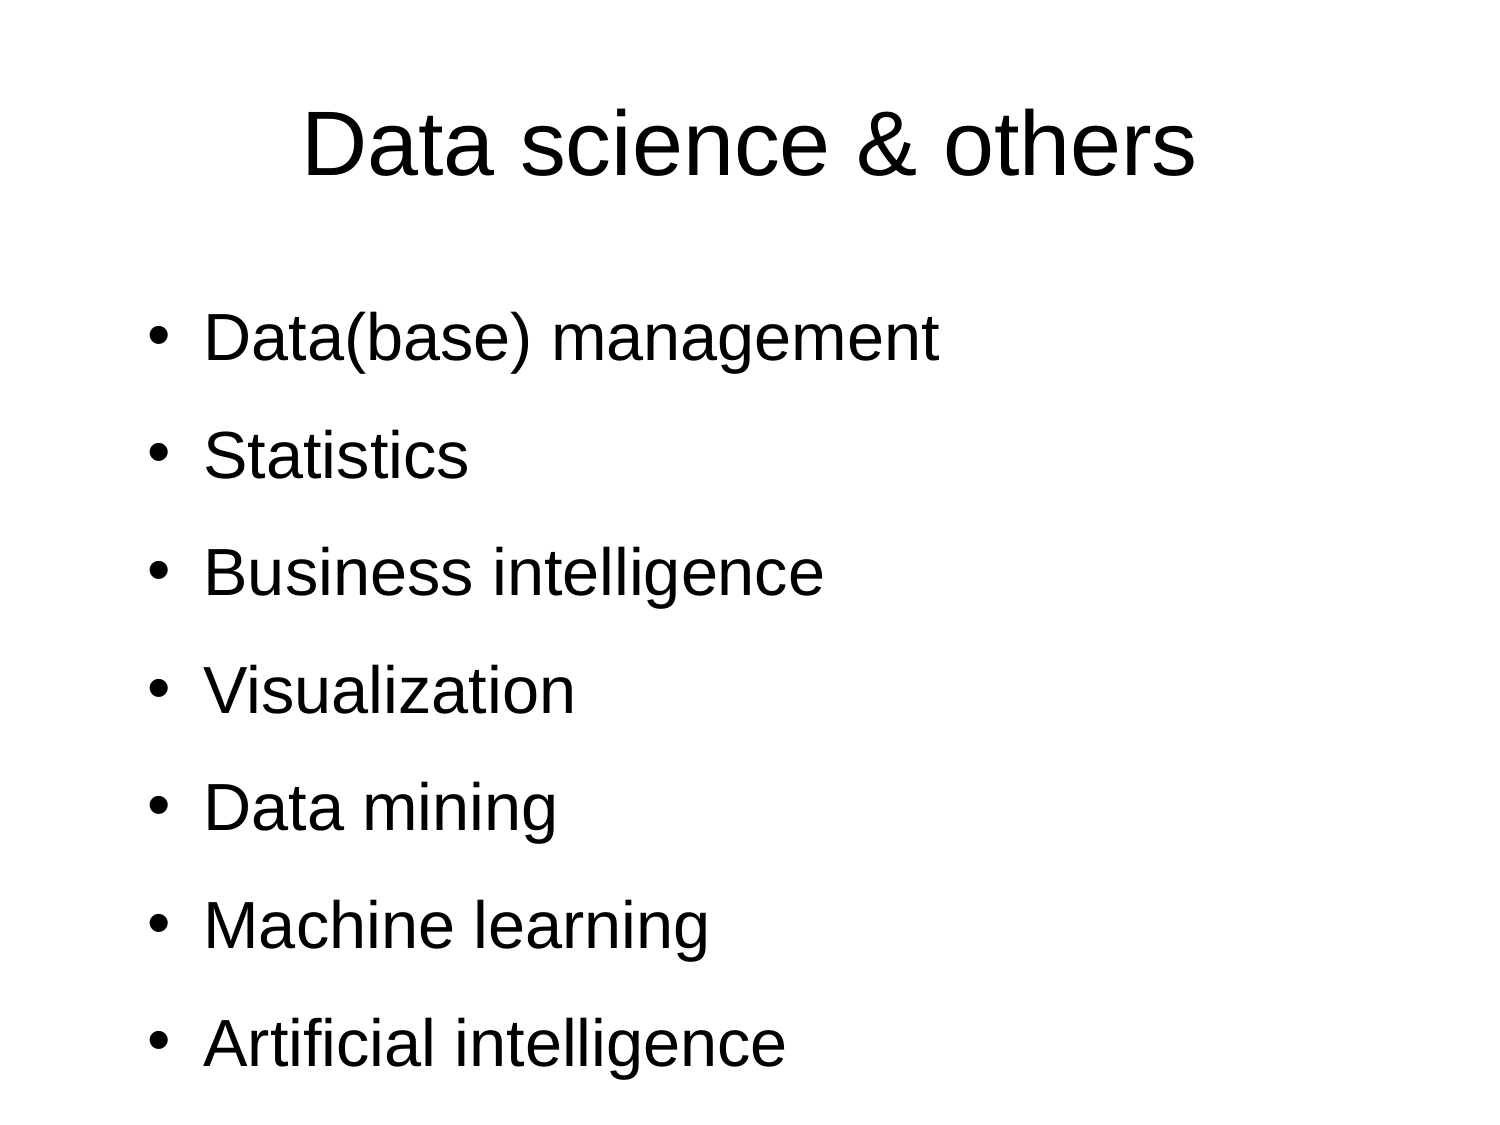

# Data science & others
Data(base) management
Statistics
Business intelligence
Visualization
Data mining
Machine learning
Artificial intelligence